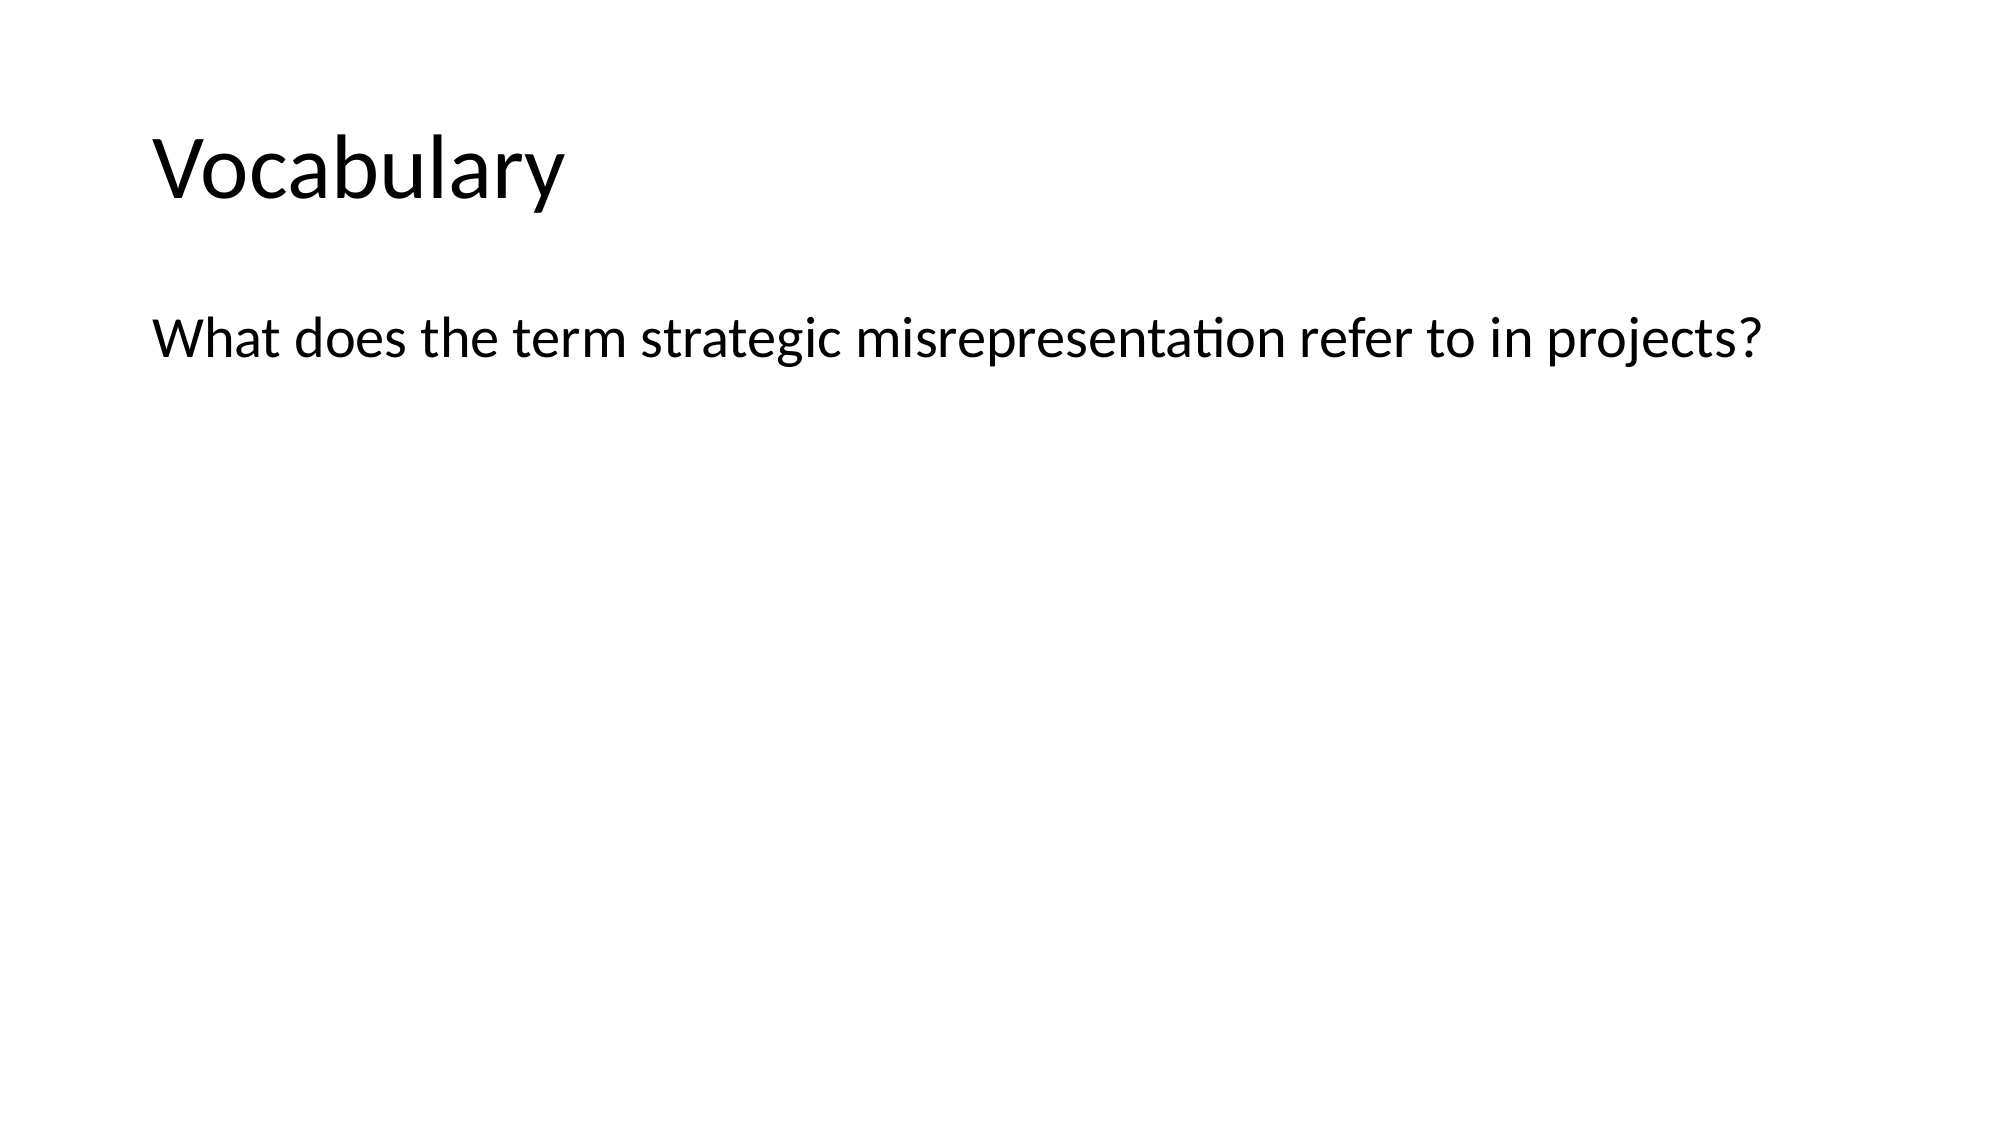

# Vocabulary
What does the term strategic misrepresentation refer to in projects?